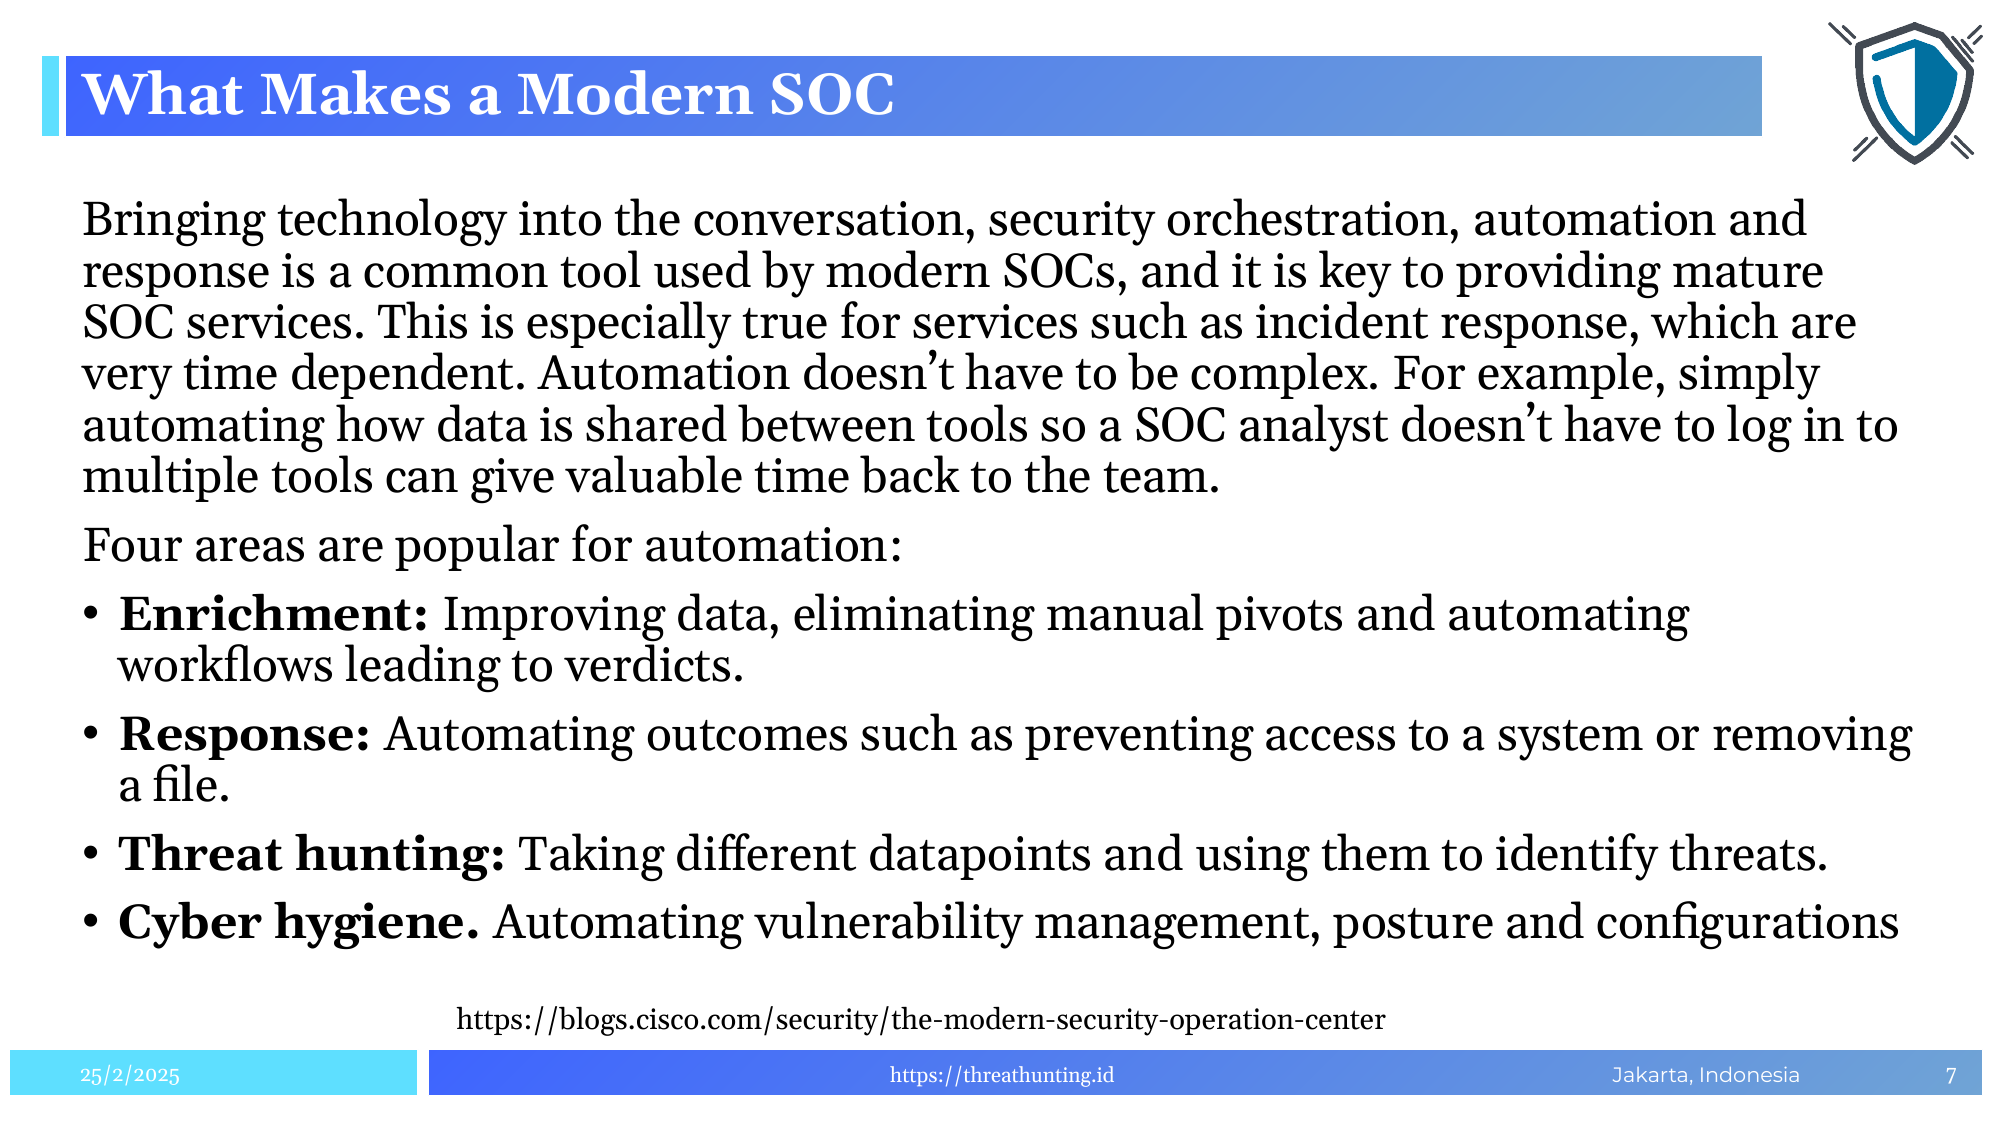

# What Makes a Modern SOC
Bringing technology into the conversation, security orchestration, automation and response is a common tool used by modern SOCs, and it is key to providing mature SOC services. This is especially true for services such as incident response, which are very time dependent. Automation doesn’t have to be complex. For example, simply automating how data is shared between tools so a SOC analyst doesn’t have to log in to multiple tools can give valuable time back to the team.
Four areas are popular for automation:
Enrichment: Improving data, eliminating manual pivots and automating workflows leading to verdicts.
Response: Automating outcomes such as preventing access to a system or removing a file.
Threat hunting: Taking different datapoints and using them to identify threats.
Cyber hygiene. Automating vulnerability management, posture and configurations

https://blogs.cisco.com/security/the-modern-security-operation-center
7
25/2/2025
https://threathunting.id